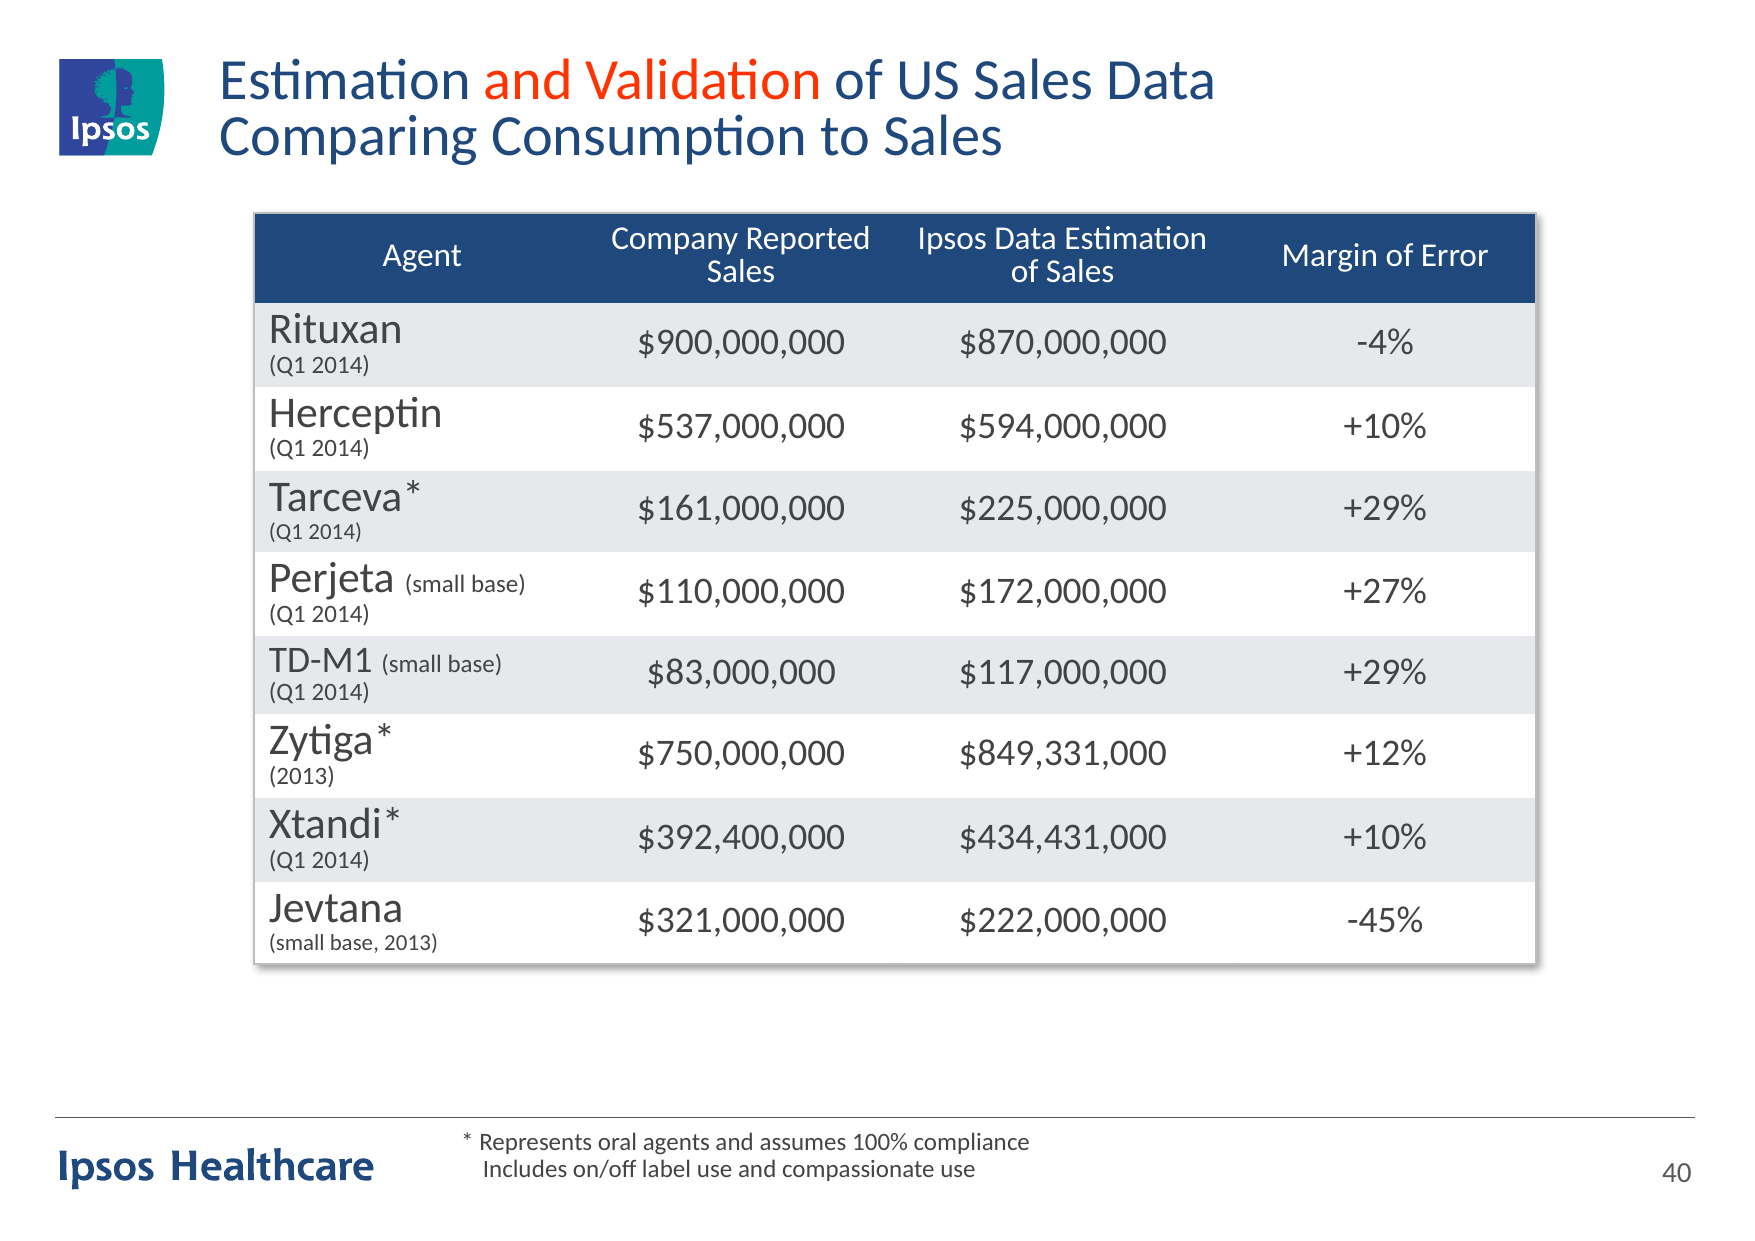

# Estimation and Validation of US Sales Data Comparing Consumption to Sales
| Agent | Company Reported Sales | Ipsos Data Estimation of Sales | Margin of Error |
| --- | --- | --- | --- |
| Rituxan (Q1 2014) | $900,000,000 | $870,000,000 | -4% |
| Herceptin (Q1 2014) | $537,000,000 | $594,000,000 | +10% |
| Tarceva\* (Q1 2014) | $161,000,000 | $225,000,000 | +29% |
| Perjeta (small base) (Q1 2014) | $110,000,000 | $172,000,000 | +27% |
| TD-M1 (small base) (Q1 2014) | $83,000,000 | $117,000,000 | +29% |
| Zytiga\* (2013) | $750,000,000 | $849,331,000 | +12% |
| Xtandi\* (Q1 2014) | $392,400,000 | $434,431,000 | +10% |
| Jevtana (small base, 2013) | $321,000,000 | $222,000,000 | -45% |
* Represents oral agents and assumes 100% compliance
Includes on/off label use and compassionate use
40